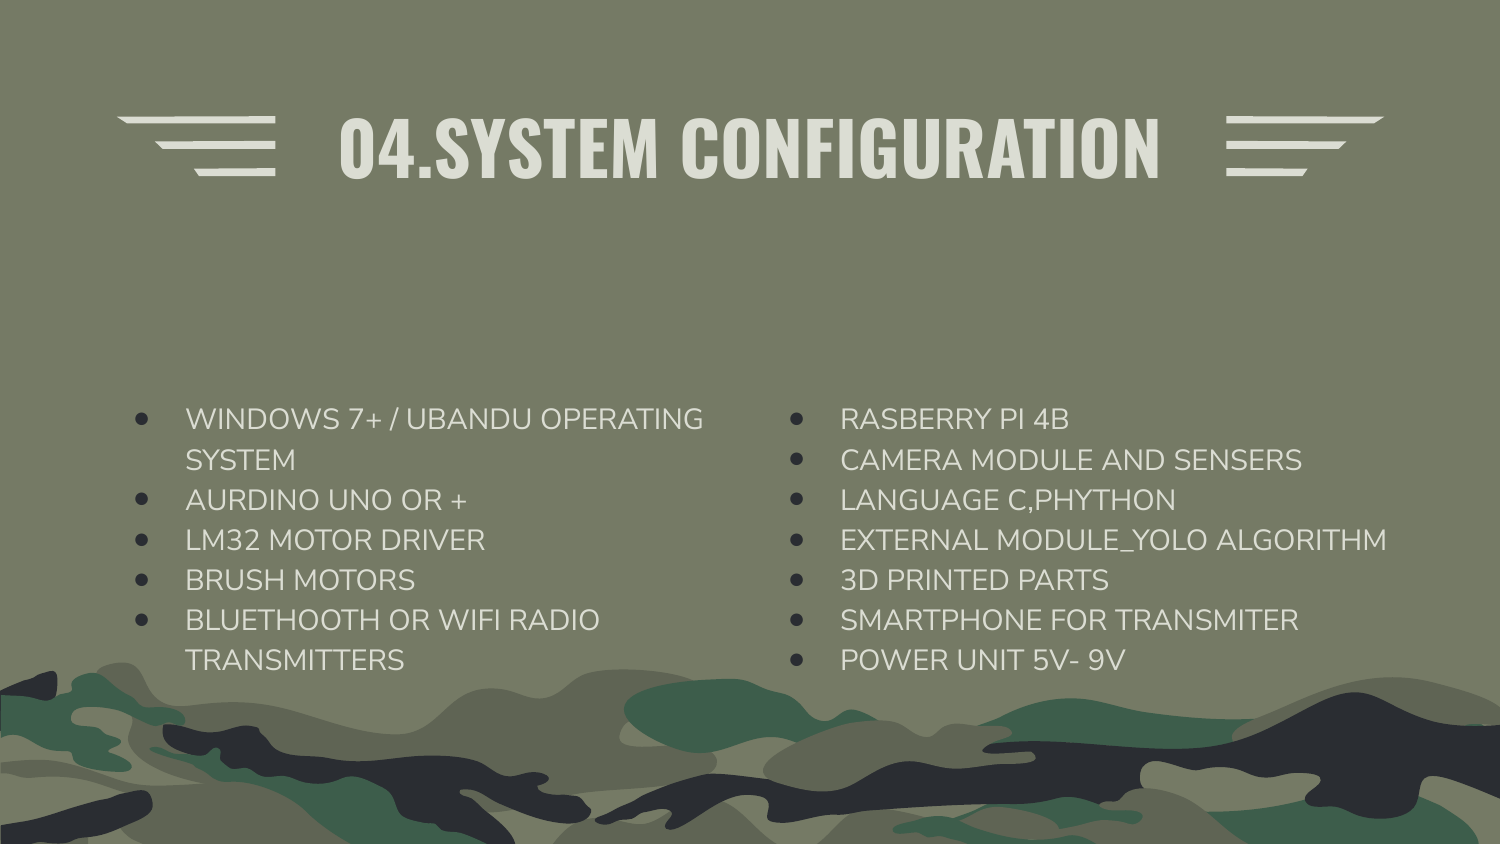

# 04.SYSTEM CONFIGURATION

WINDOWS 7+ / UBANDU OPERATING SYSTEM
AURDINO UNO OR +
LM32 MOTOR DRIVER
BRUSH MOTORS
BLUETHOOTH OR WIFI RADIO TRANSMITTERS
RASBERRY PI 4B
CAMERA MODULE AND SENSERS
LANGUAGE C,PHYTHON
EXTERNAL MODULE_YOLO ALGORITHM
3D PRINTED PARTS
SMARTPHONE FOR TRANSMITER
POWER UNIT 5V- 9V